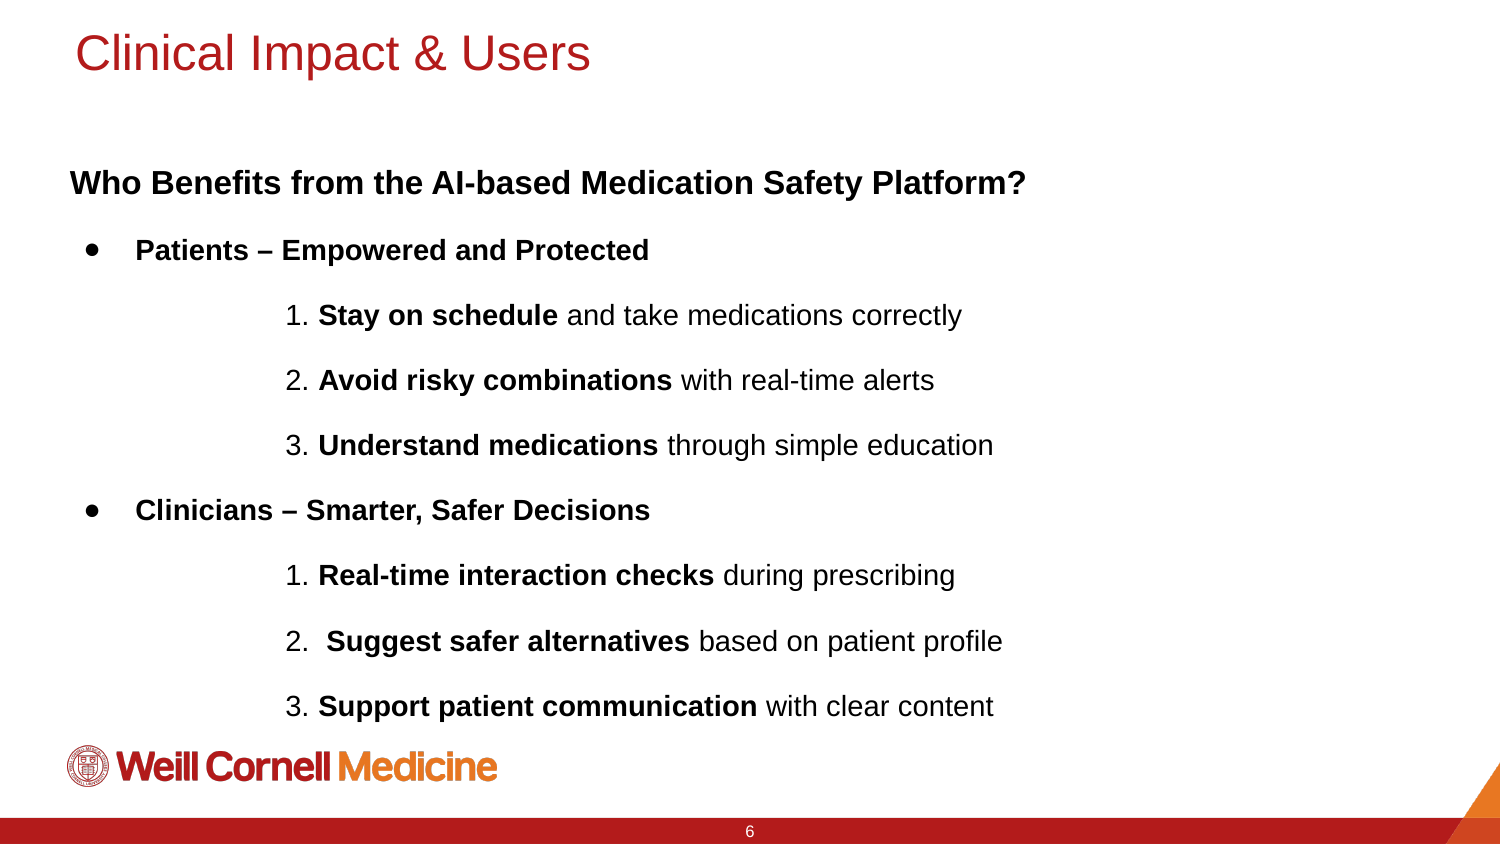

# Clinical Impact & Users
 Who Benefits from the AI-based Medication Safety Platform?
Patients – Empowered and Protected
1. Stay on schedule and take medications correctly
2. Avoid risky combinations with real-time alerts
3. Understand medications through simple education
Clinicians – Smarter, Safer Decisions
1. Real-time interaction checks during prescribing
2.  Suggest safer alternatives based on patient profile
3. Support patient communication with clear content